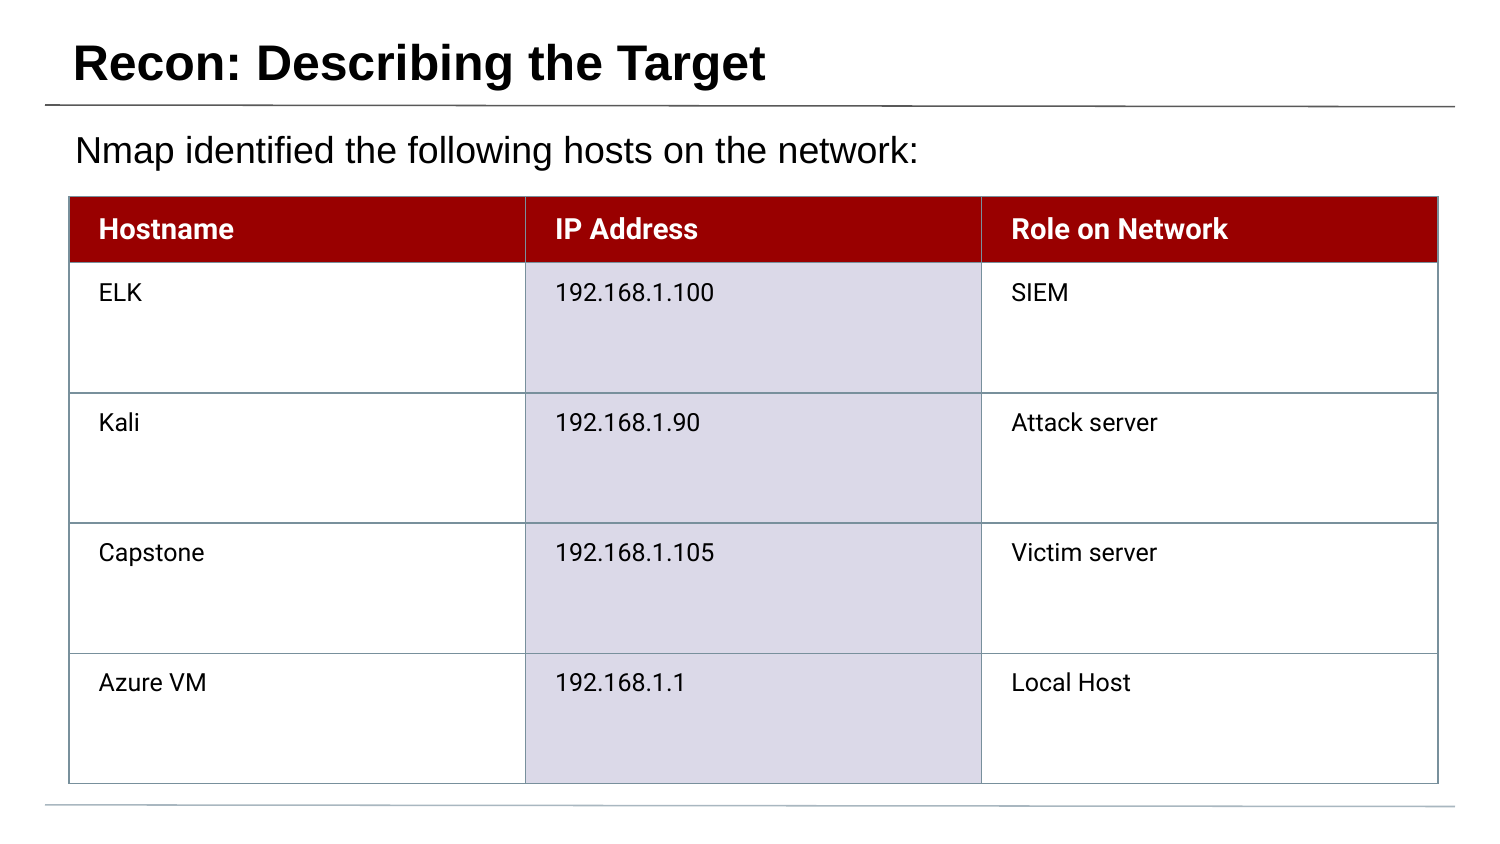

# Recon: Describing the Target
Nmap identified the following hosts on the network:
| Hostname | IP Address | Role on Network |
| --- | --- | --- |
| ELK | 192.168.1.100 | SIEM |
| Kali | 192.168.1.90 | Attack server |
| Capstone | 192.168.1.105 | Victim server |
| Azure VM | 192.168.1.1 | Local Host |